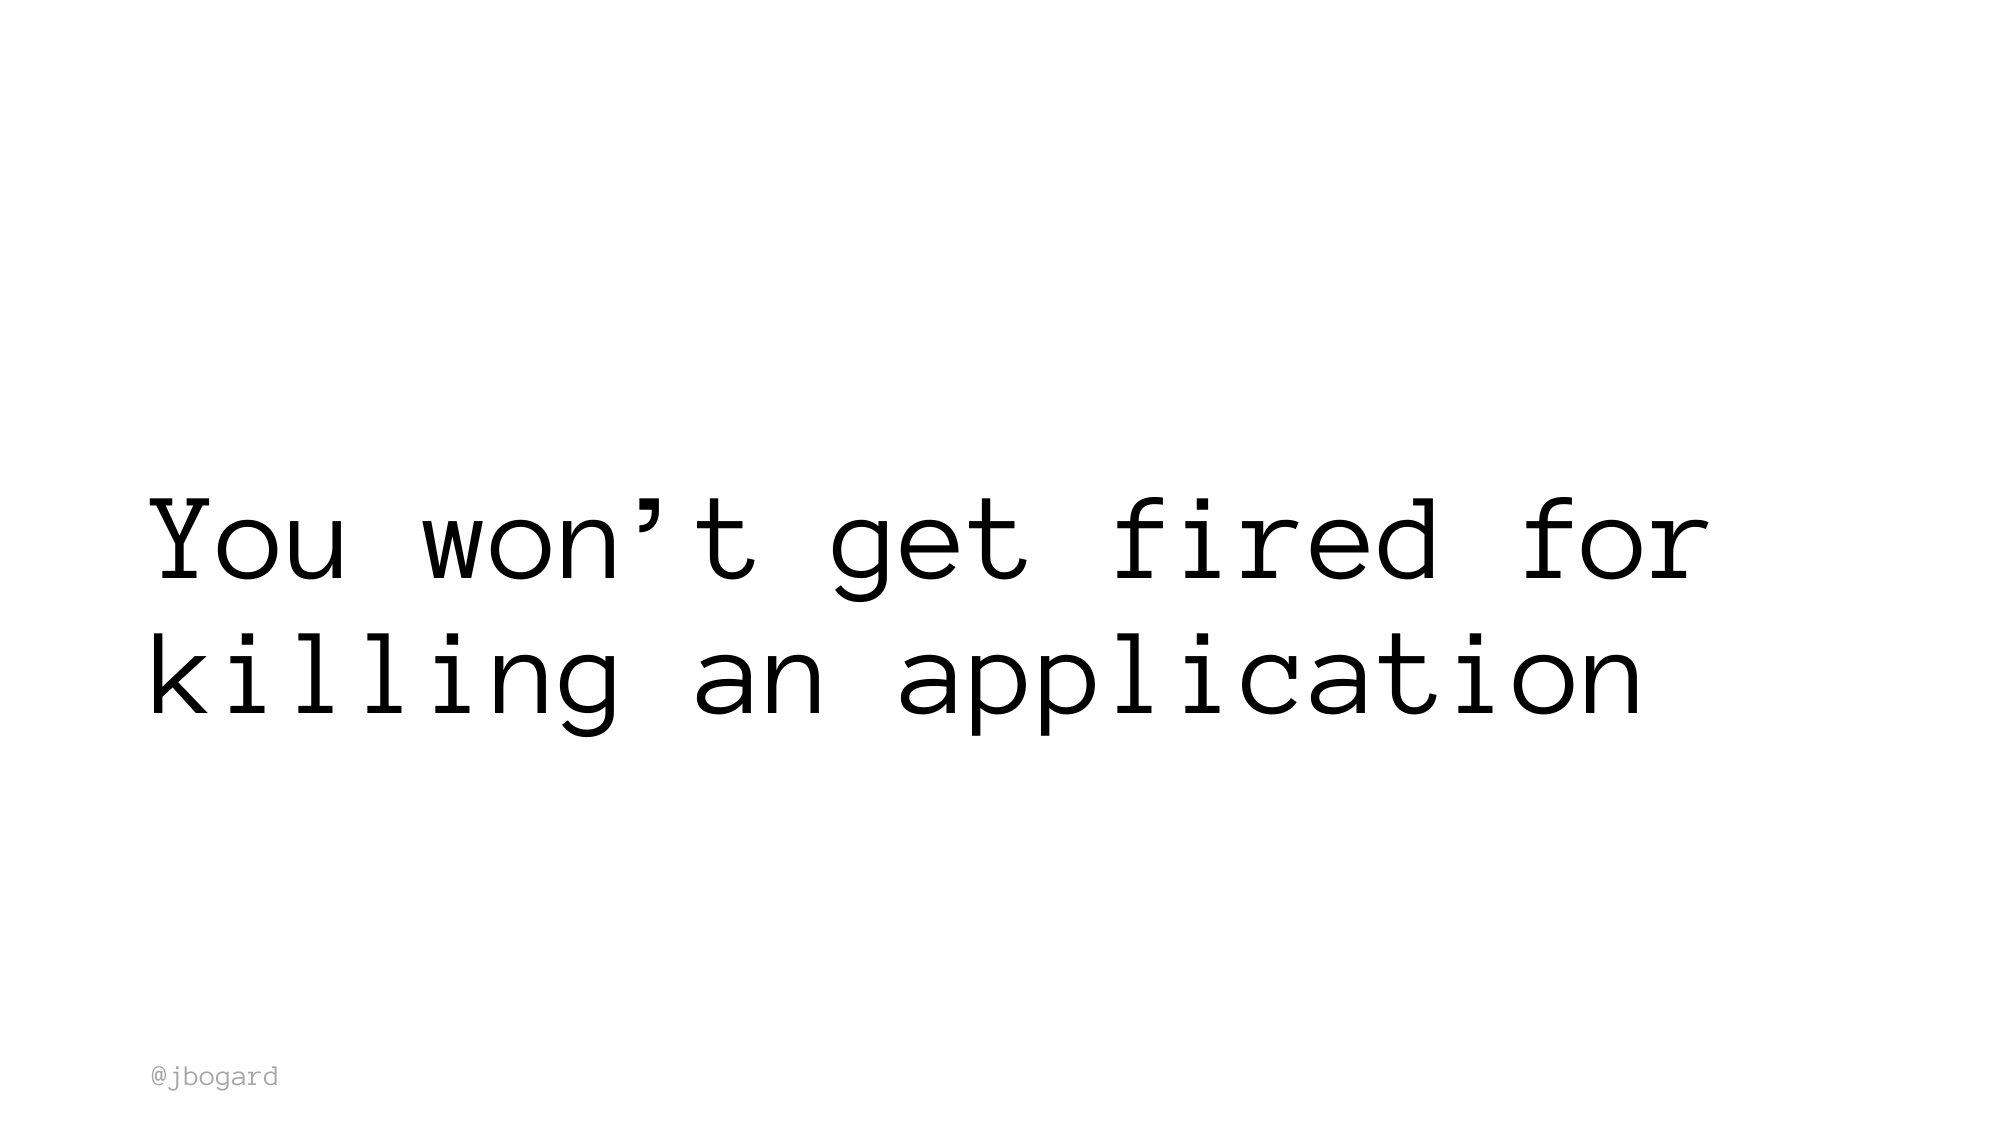

# You won’t get fired for killing an application